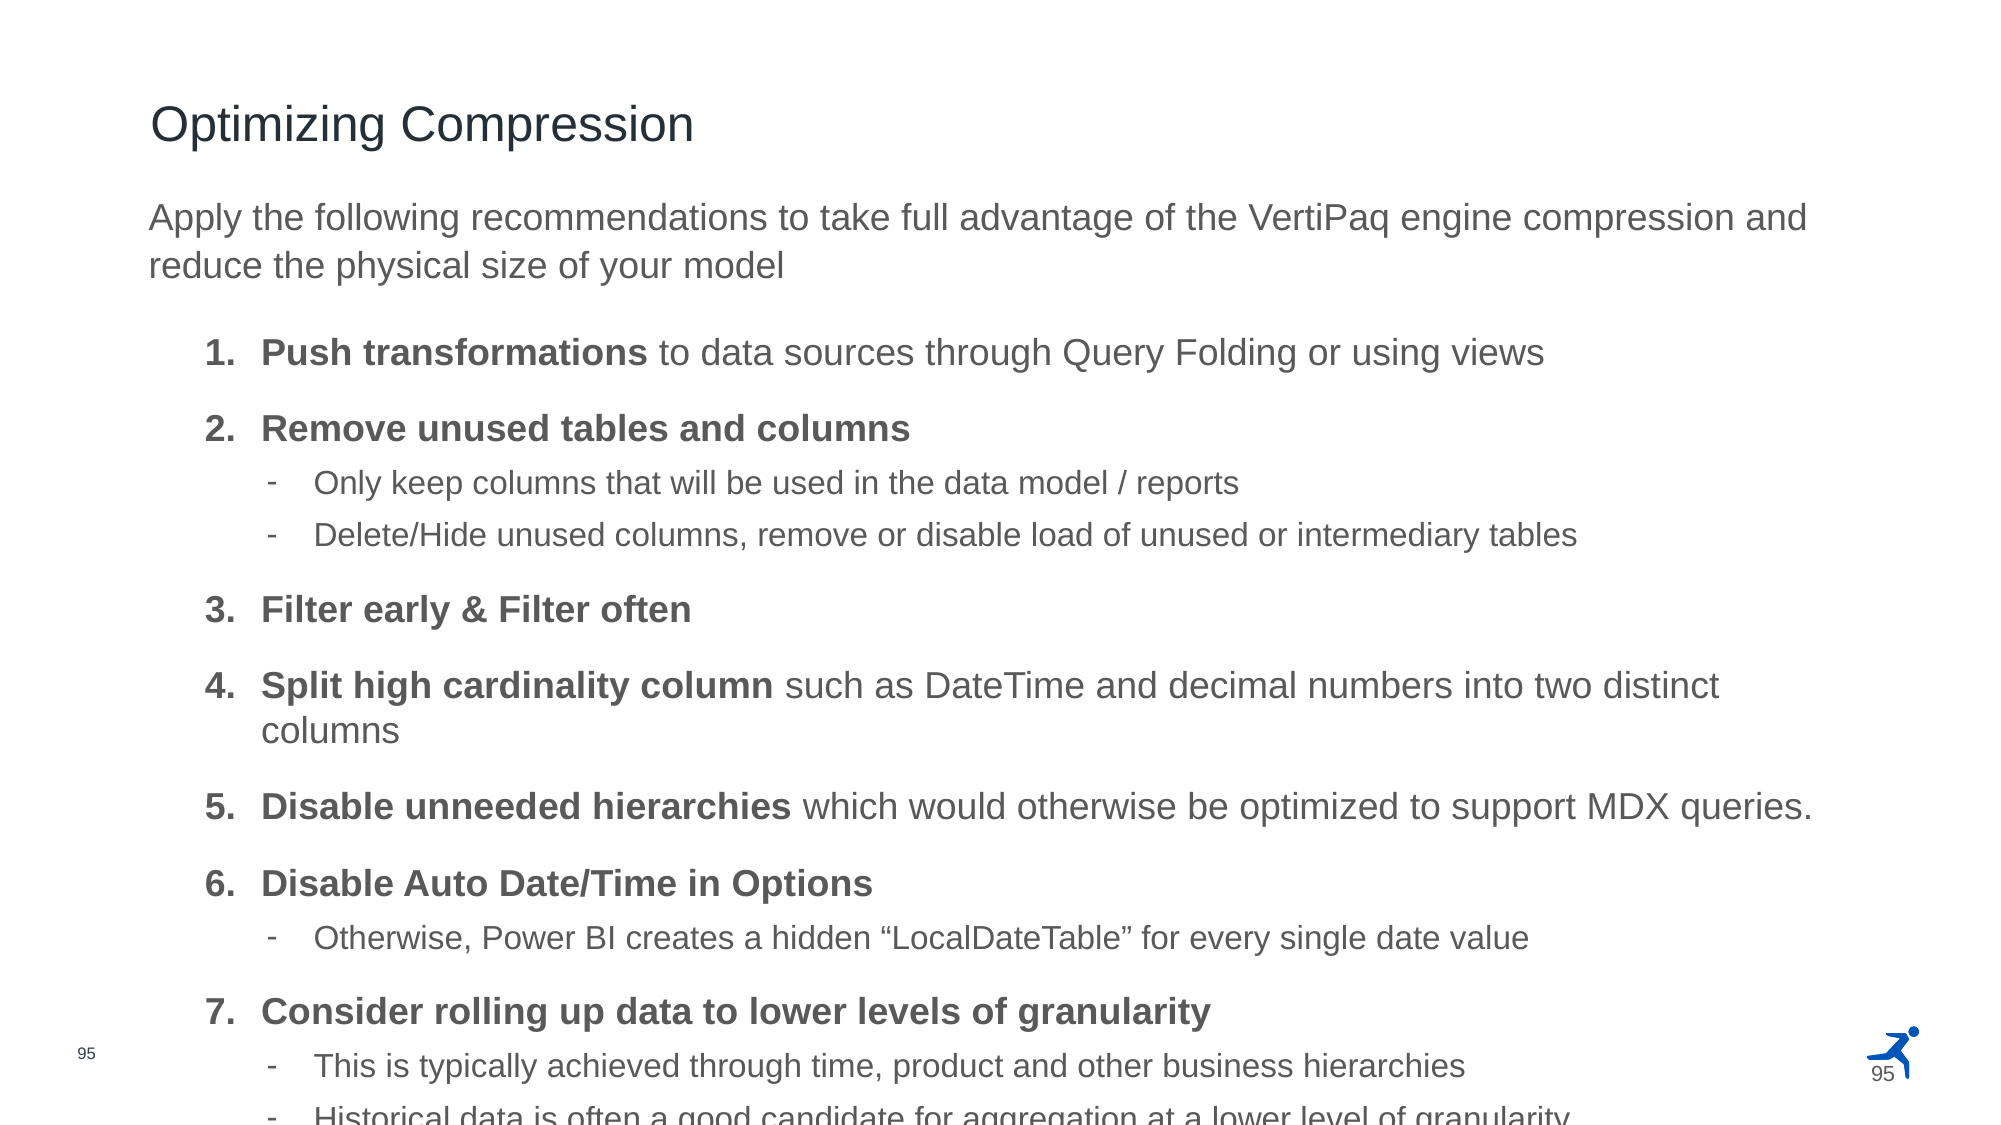

# Optimizing Compression
Apply the following recommendations to take full advantage of the VertiPaq engine compression and reduce the physical size of your model
Push transformations to data sources through Query Folding or using views
Remove unused tables and columns
Only keep columns that will be used in the data model / reports
Delete/Hide unused columns, remove or disable load of unused or intermediary tables
Filter early & Filter often
Split high cardinality column such as DateTime and decimal numbers into two distinct columns
Disable unneeded hierarchies which would otherwise be optimized to support MDX queries.
Disable Auto Date/Time in Options
Otherwise, Power BI creates a hidden “LocalDateTable” for every single date value
Consider rolling up data to lower levels of granularity
This is typically achieved through time, product and other business hierarchies
Historical data is often a good candidate for aggregation at a lower level of granularity

95